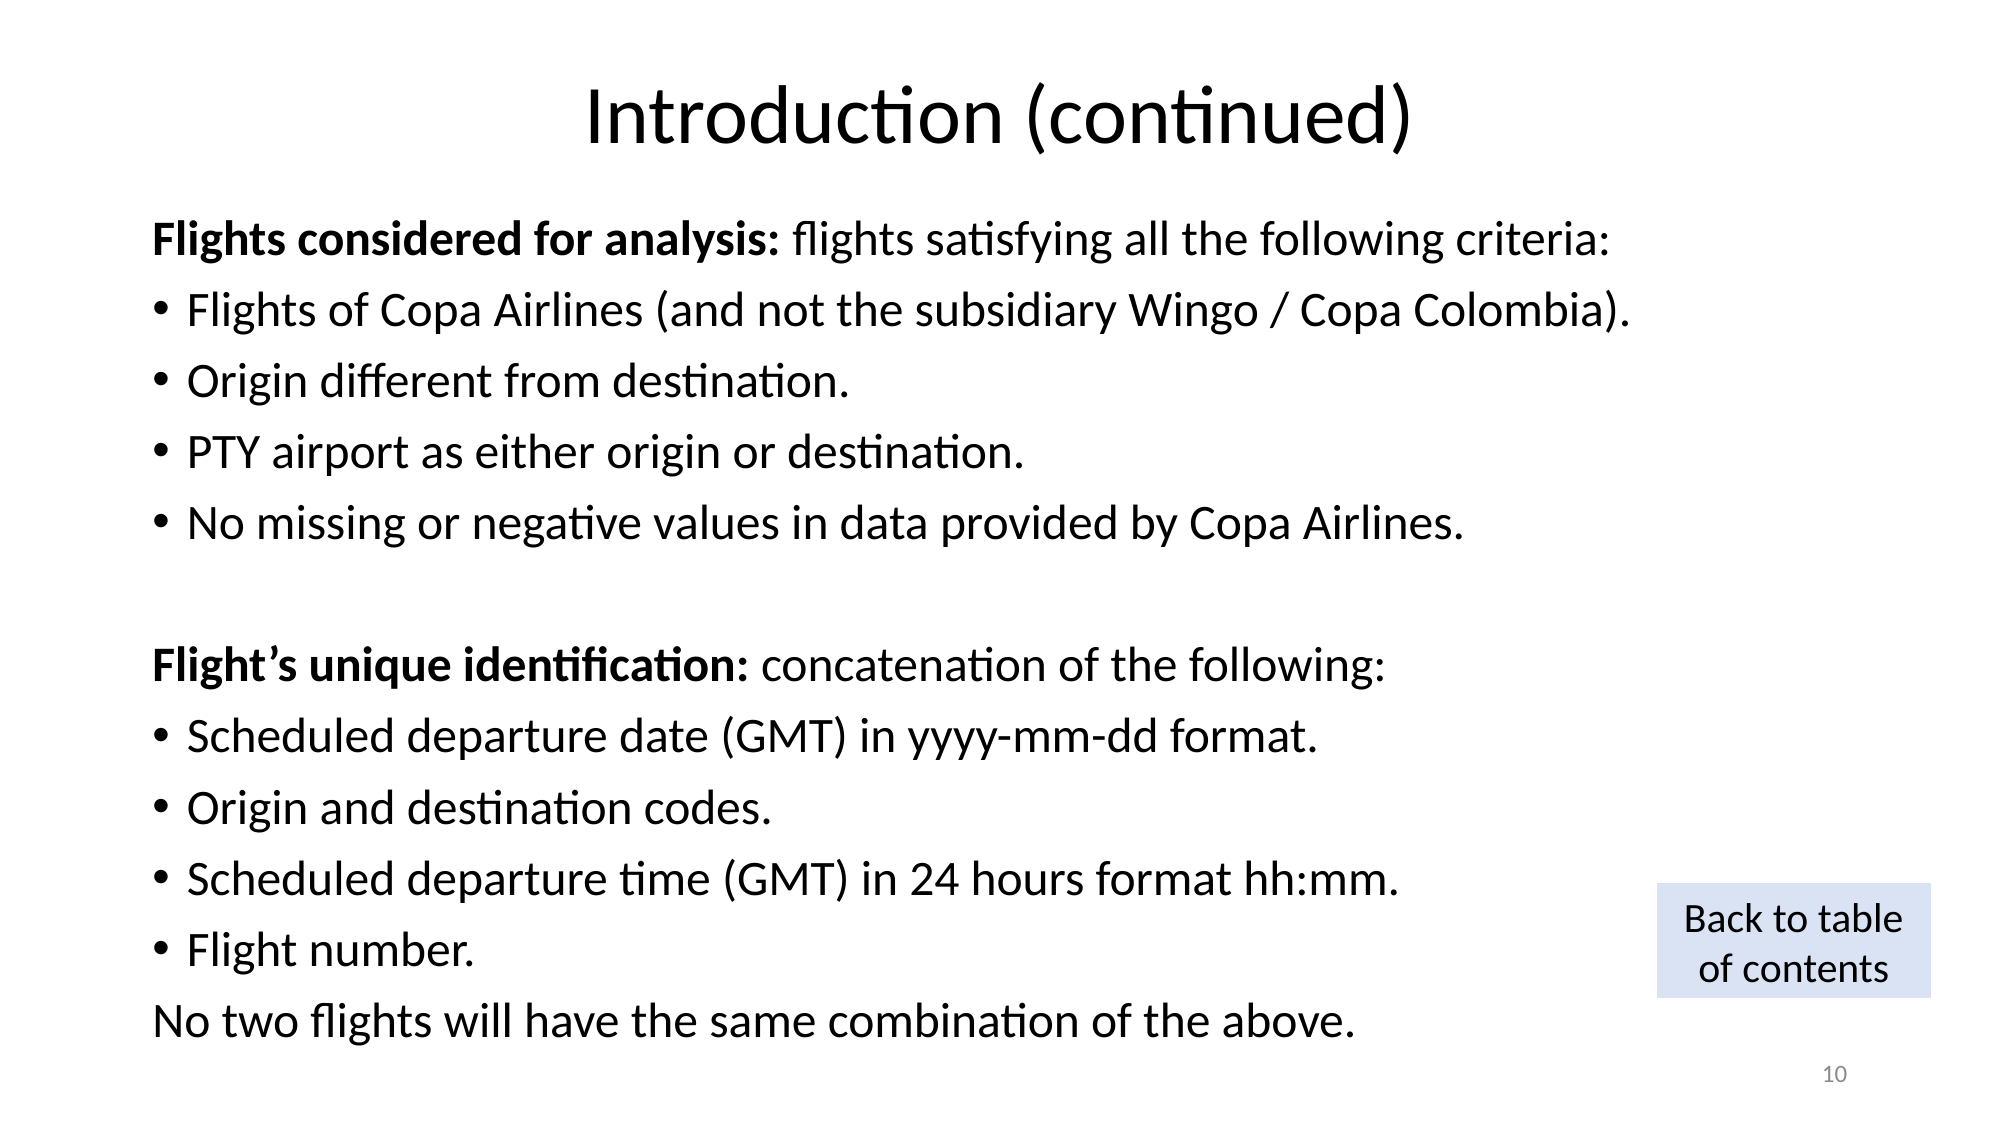

# Introduction (continued)
Flights considered for analysis: flights satisfying all the following criteria:
Flights of Copa Airlines (and not the subsidiary Wingo / Copa Colombia).
Origin different from destination.
PTY airport as either origin or destination.
No missing or negative values in data provided by Copa Airlines.

Flight’s unique identification: concatenation of the following:
Scheduled departure date (GMT) in yyyy-mm-dd format.
Origin and destination codes.
Scheduled departure time (GMT) in 24 hours format hh:mm.
Flight number.
No two flights will have the same combination of the above.
Back to table of contents
10